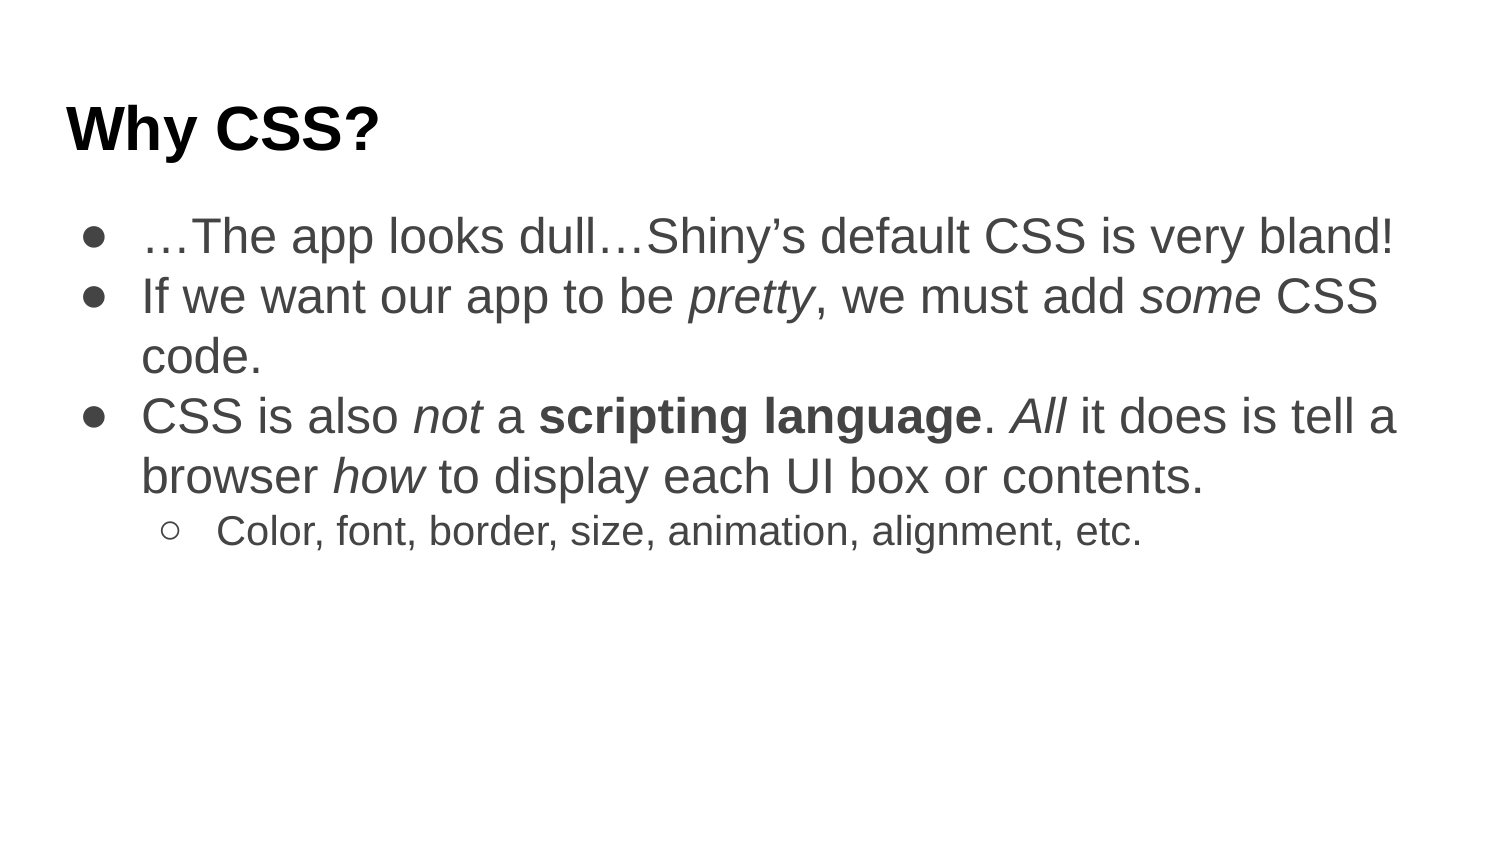

# Why CSS?
…The app looks dull…Shiny’s default CSS is very bland!
If we want our app to be pretty, we must add some CSS code.
CSS is also not a scripting language. All it does is tell a browser how to display each UI box or contents.
Color, font, border, size, animation, alignment, etc.